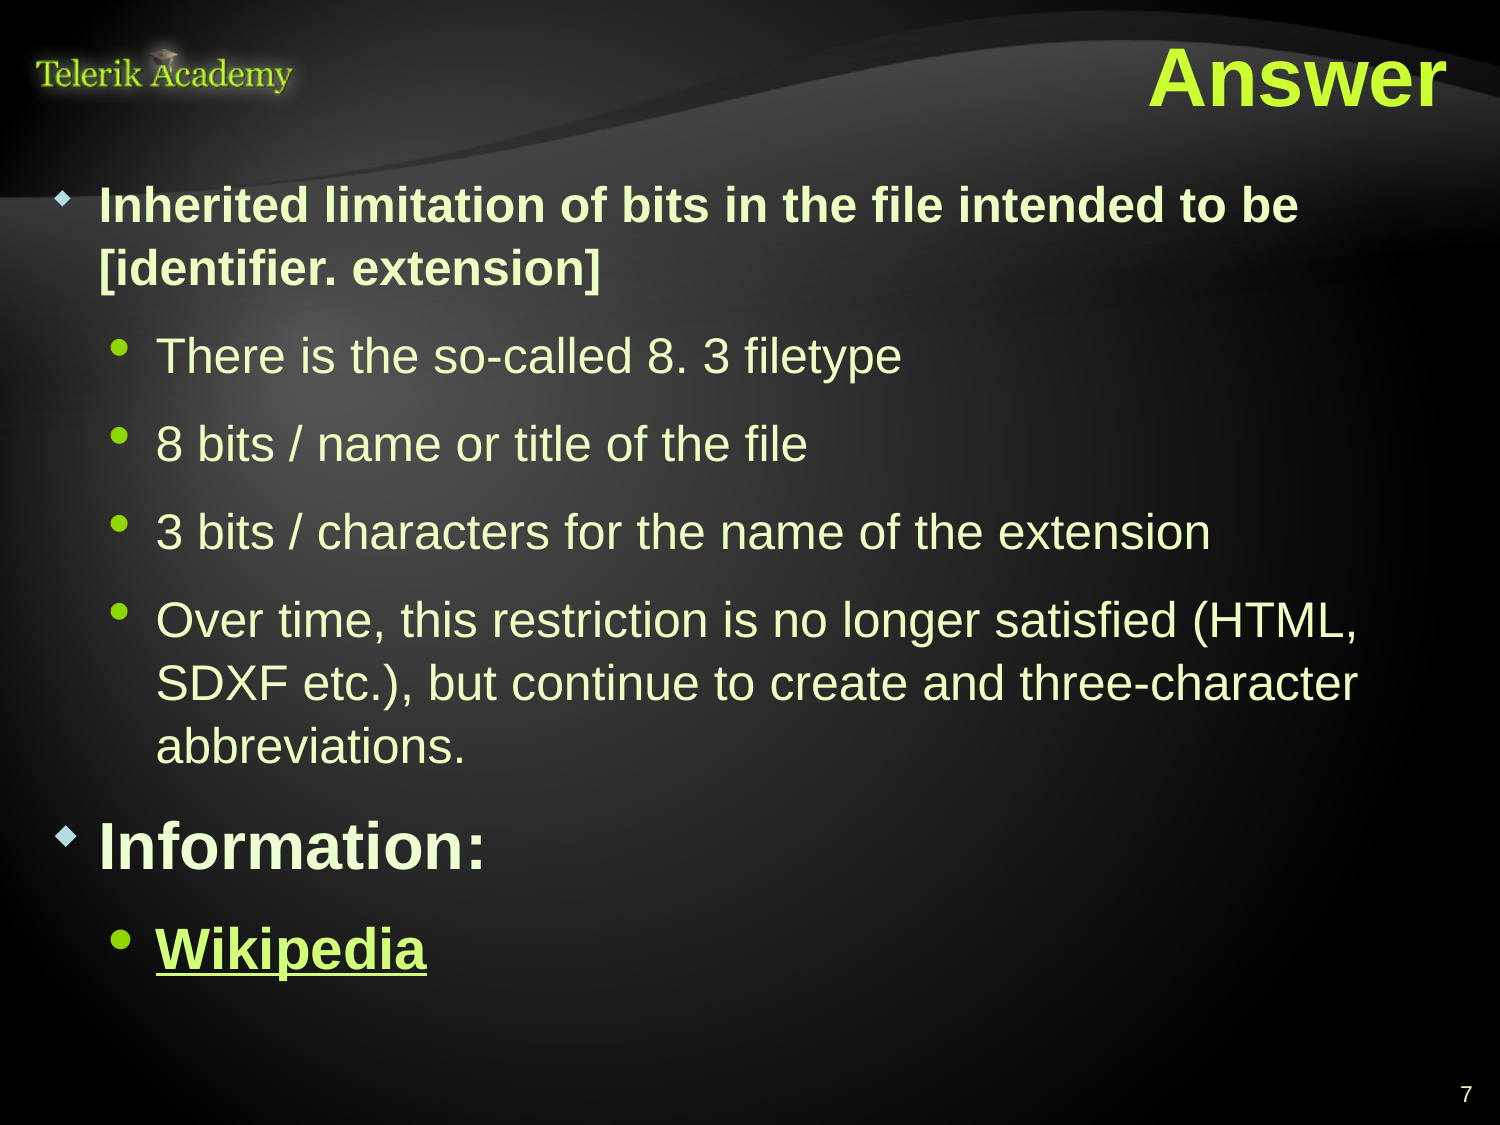

# Answer
Inherited limitation of bits in the file intended to be [identifier. extension]
There is the so-called 8. 3 filetype
8 bits / name or title of the file
3 bits / characters for the name of the extension
Over time, this restriction is no longer satisfied (HTML, SDXF etc.), but continue to create and three-character abbreviations.
Information:
Wikipedia

7